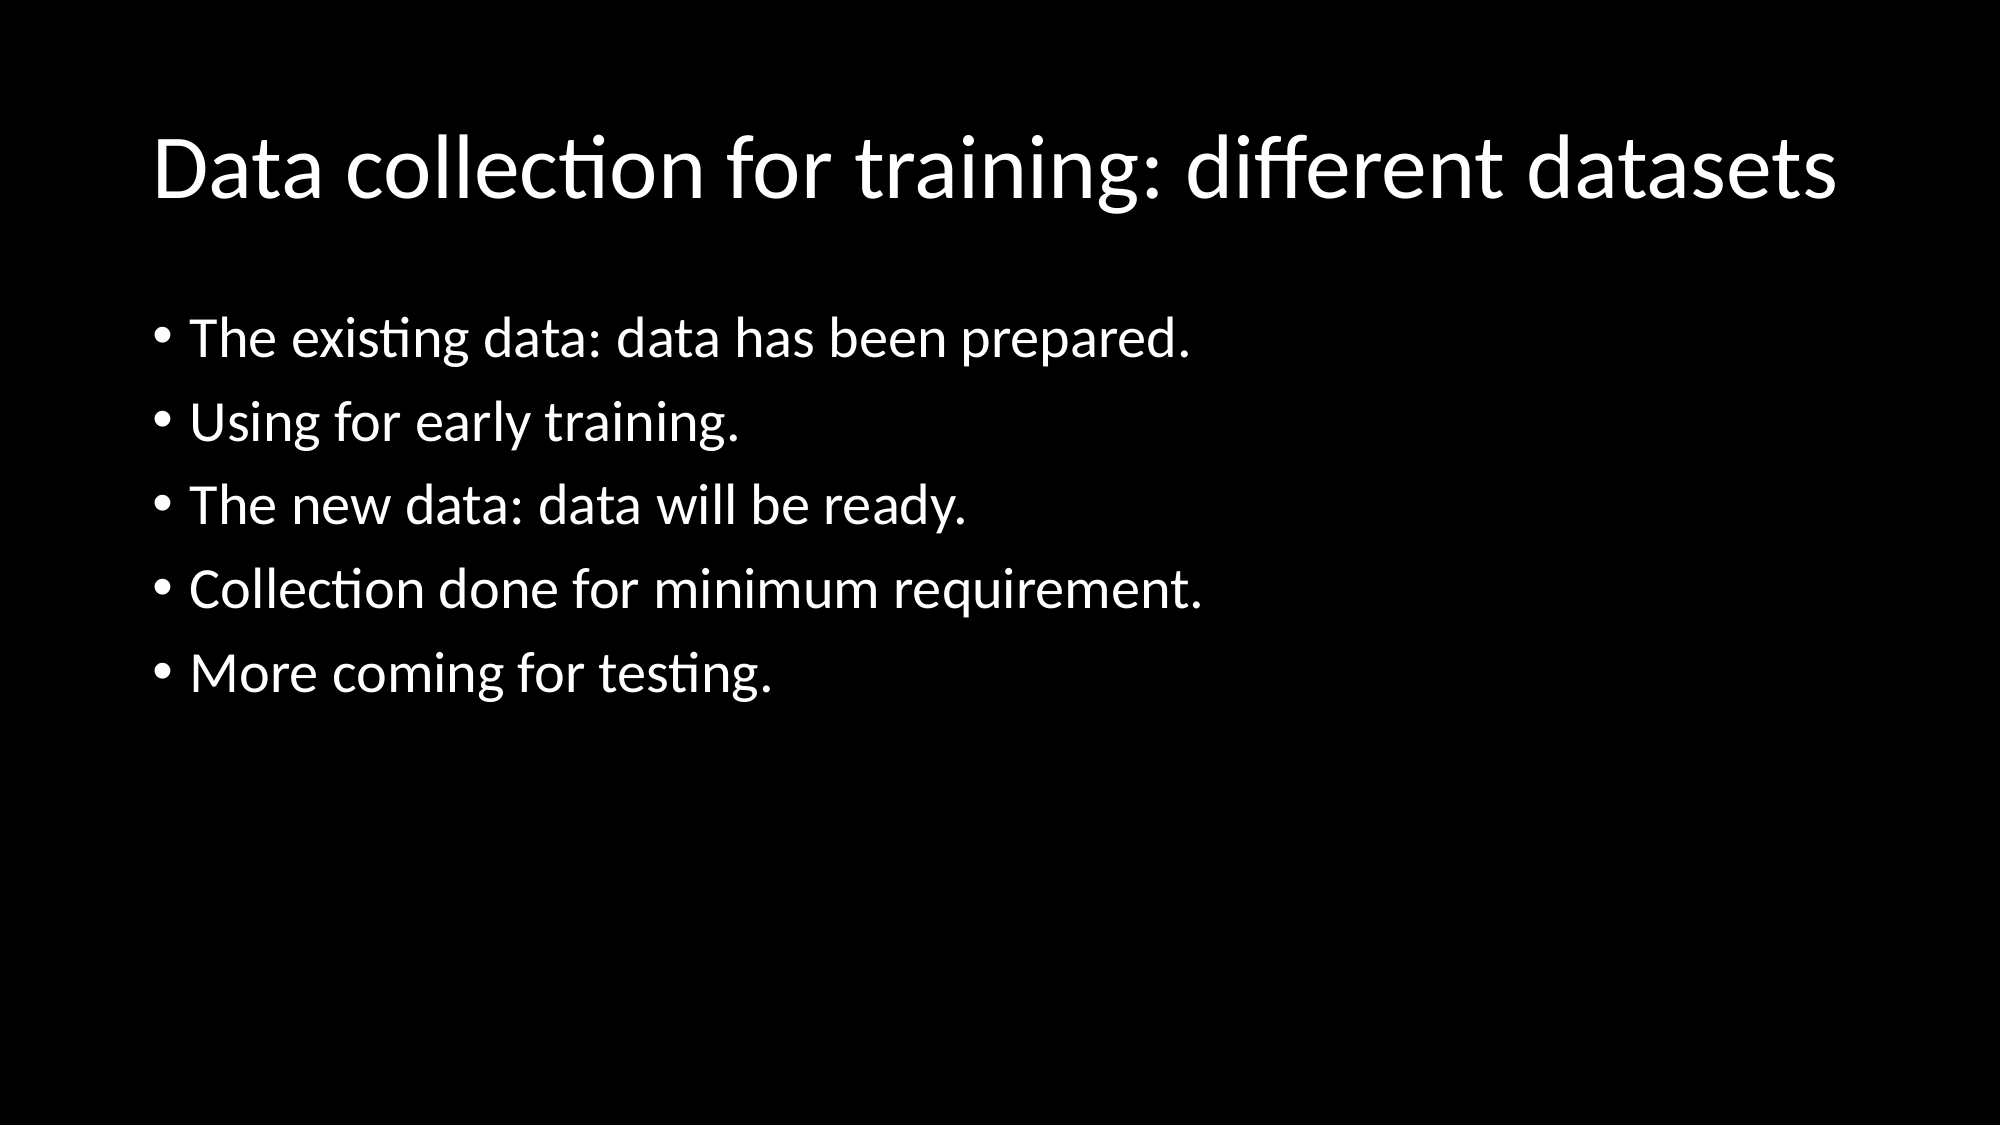

# Data collection for training: different datasets
The existing data: data has been prepared.
Using for early training.
The new data: data will be ready.
Collection done for minimum requirement.
More coming for testing.